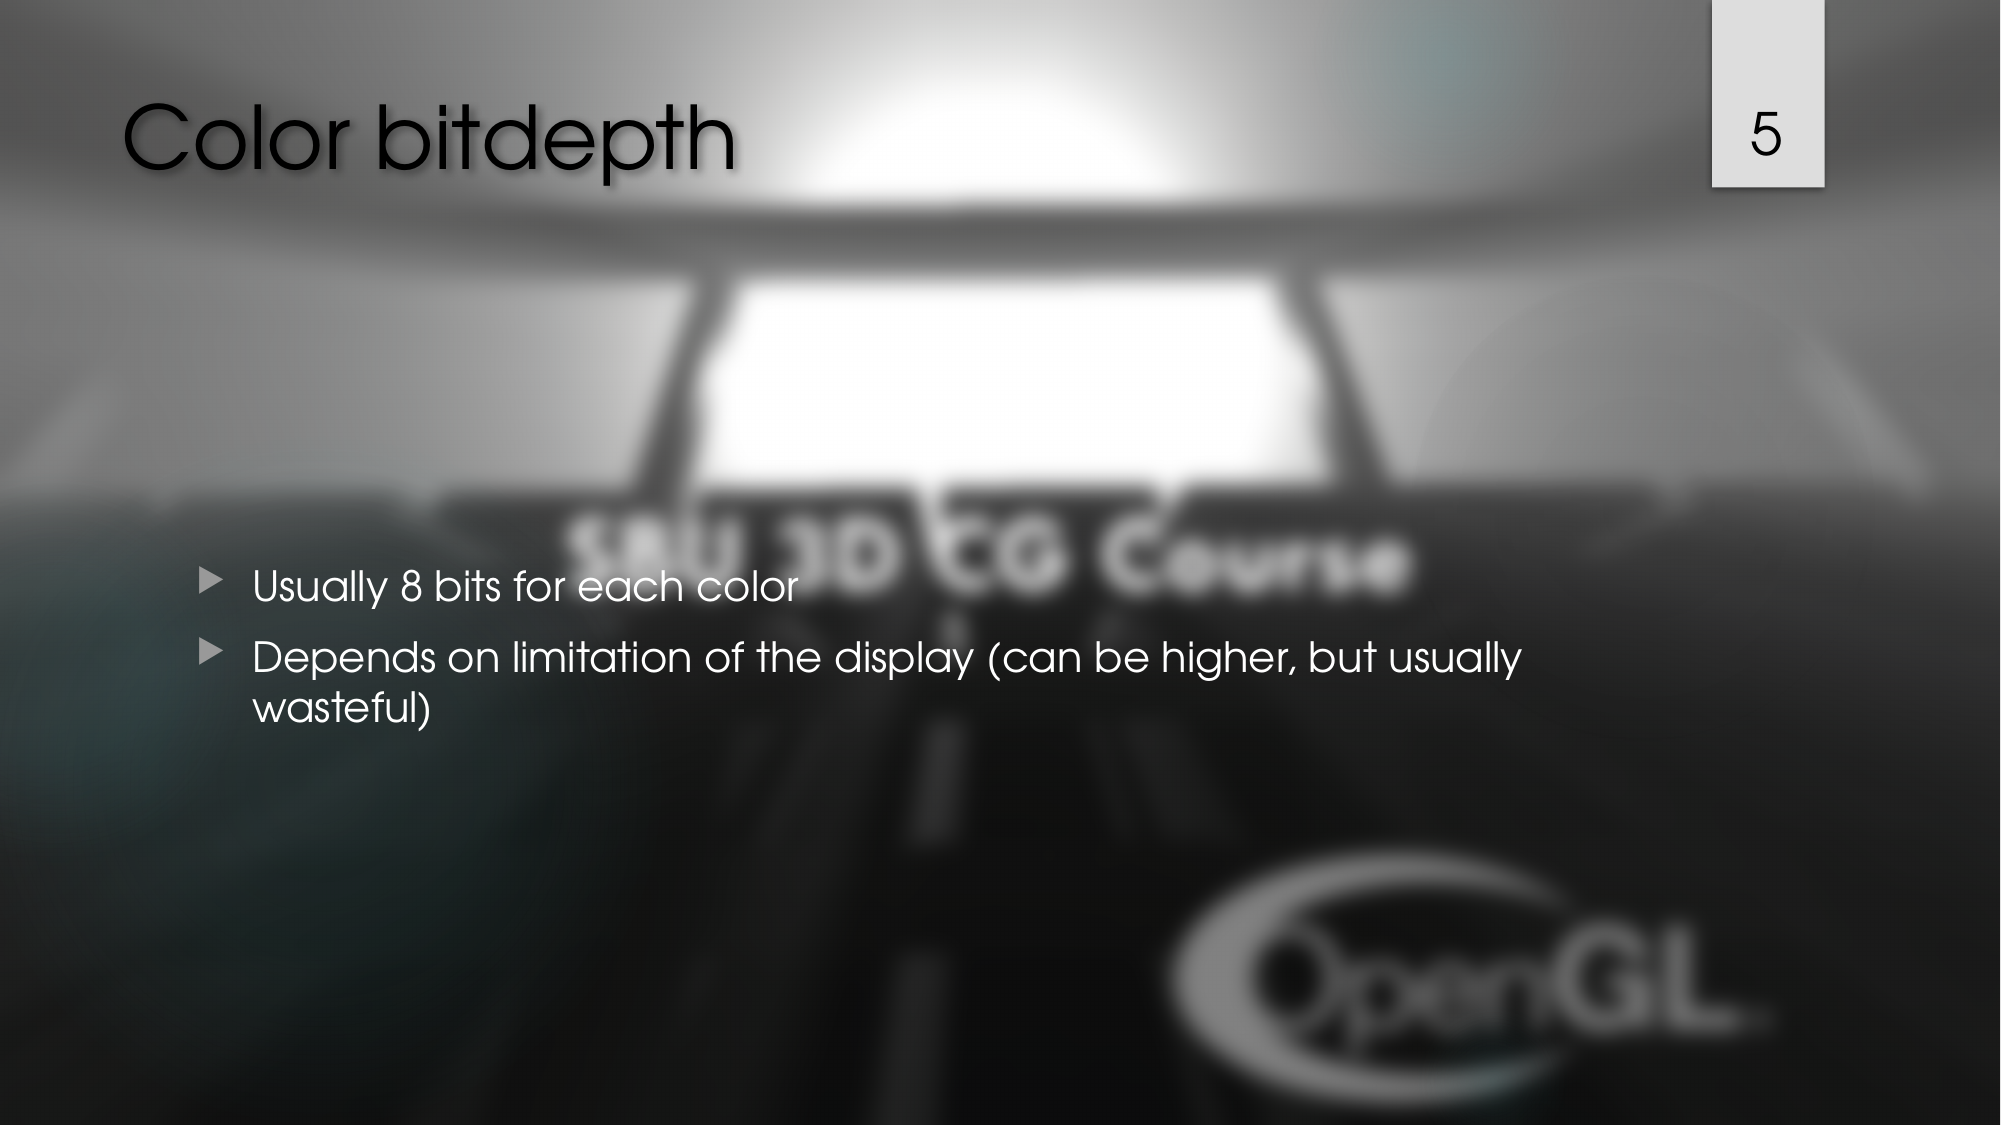

5
# Color bitdepth
Usually 8 bits for each color
Depends on limitation of the display (can be higher, but usually wasteful)